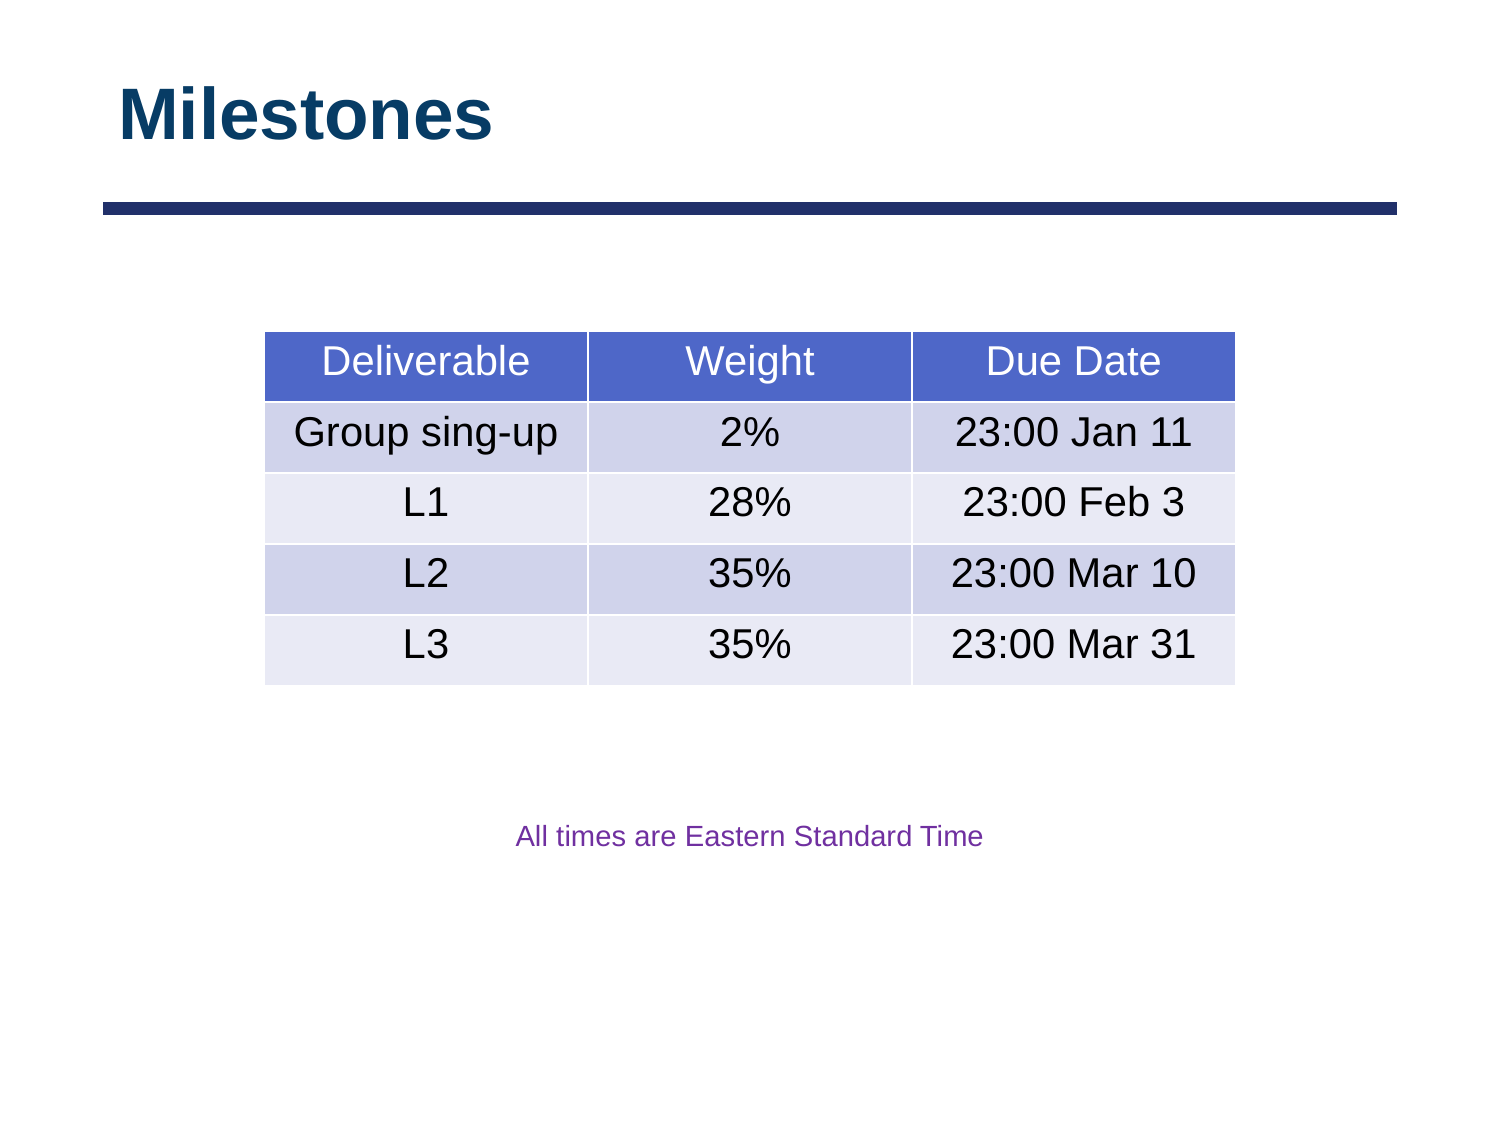

# Milestones
| Deliverable | Weight | Due Date |
| --- | --- | --- |
| Group sing-up | 2% | 23:00 Jan 11 |
| L1 | 28% | 23:00 Feb 3 |
| L2 | 35% | 23:00 Mar 10 |
| L3 | 35% | 23:00 Mar 31 |
All times are Eastern Standard Time